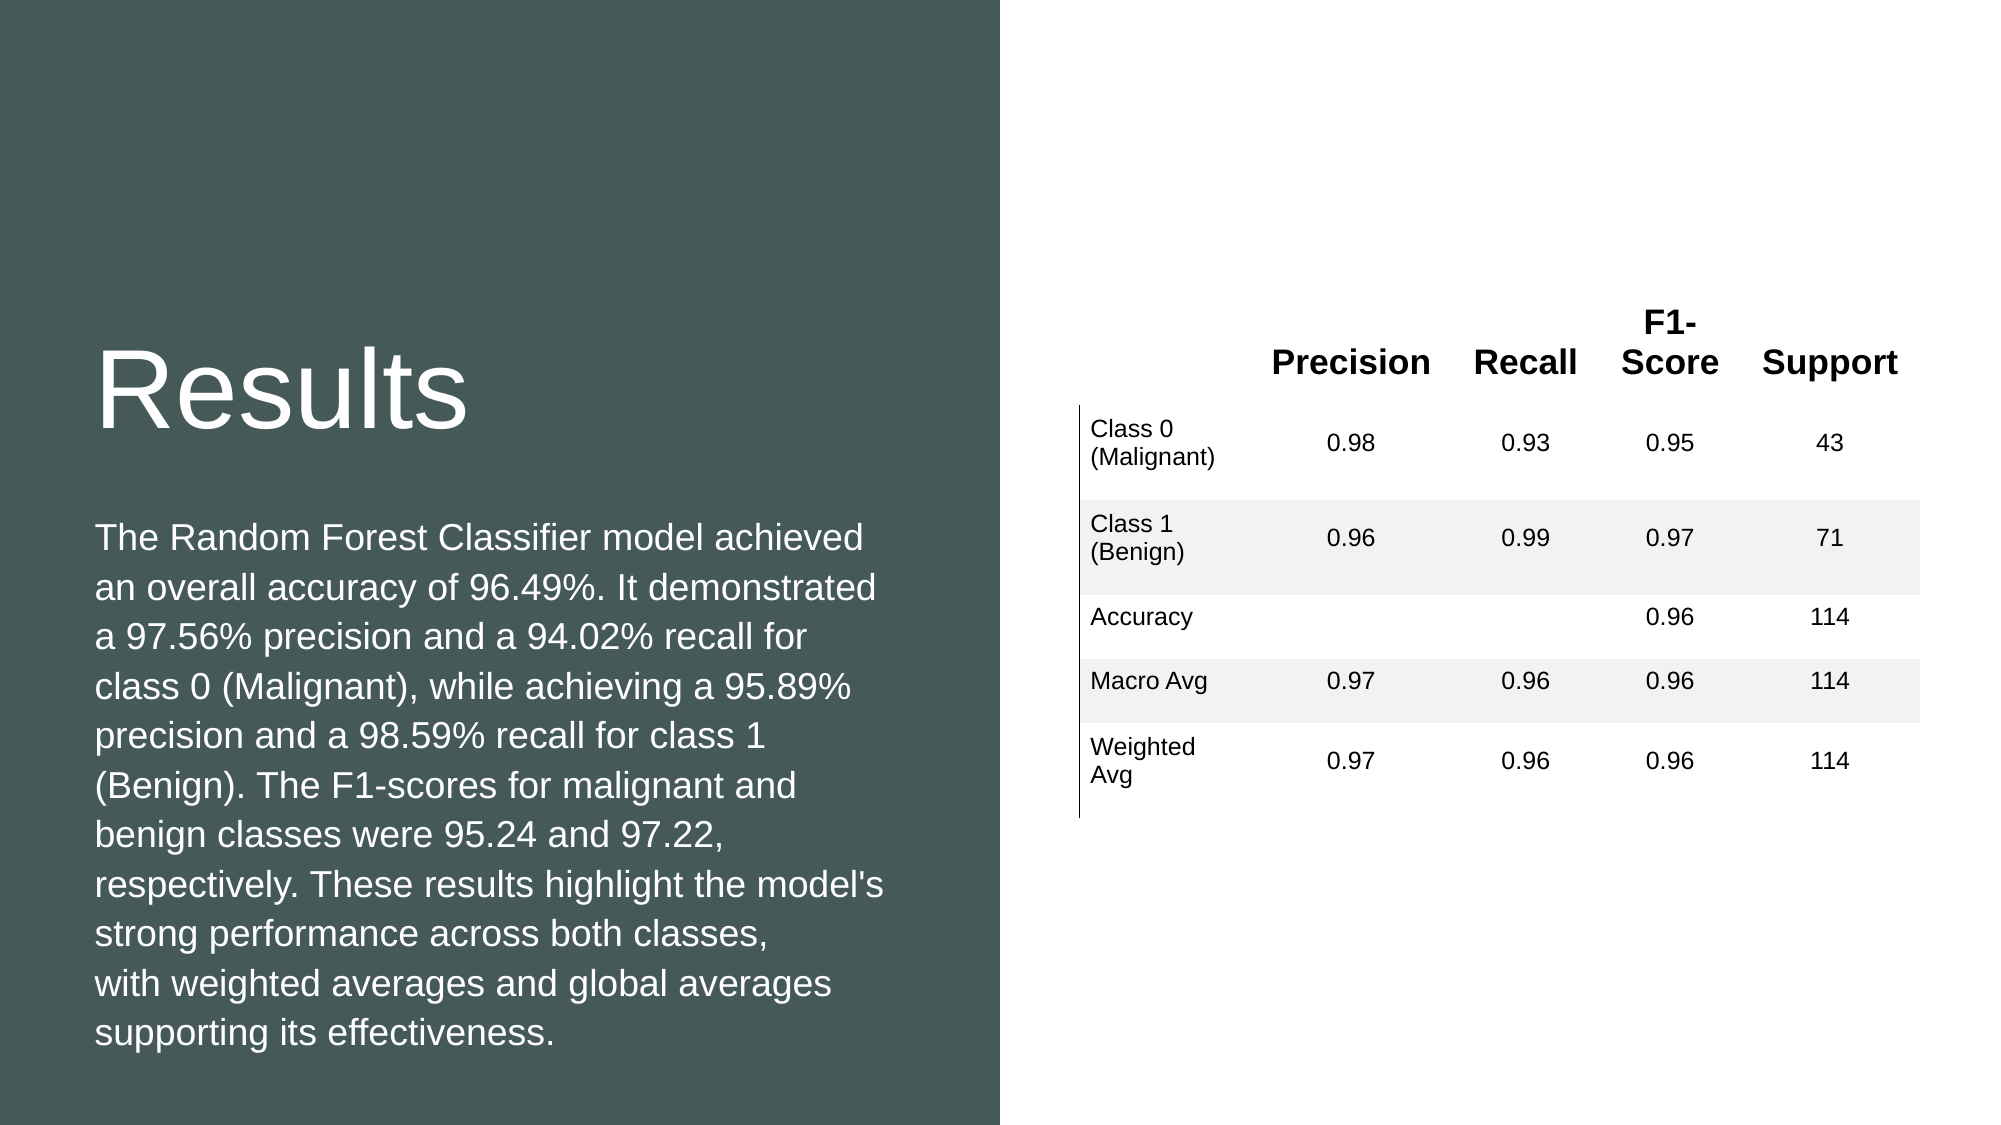

# Results
|  | Precision | Recall | F1-Score | Support |
| --- | --- | --- | --- | --- |
| Class 0 (Malignant) | 0.98 | 0.93 | 0.95 | 43 |
| Class 1 (Benign) | 0.96 | 0.99 | 0.97 | 71 |
| Accuracy |  |  | 0.96 | 114 |
| Macro Avg | 0.97 | 0.96 | 0.96 | 114 |
| Weighted Avg | 0.97 | 0.96 | 0.96 | 114 |
The Random Forest Classifier model achieved an overall accuracy of 96.49%. It demonstrated a 97.56% precision and a 94.02% recall for class 0 (Malignant), while achieving a 95.89% precision and a 98.59% recall for class 1 (Benign). The F1-scores for malignant and benign classes were 95.24 and 97.22, respectively. These results highlight the model's strong performance across both classes, with weighted averages and global averages supporting its effectiveness.